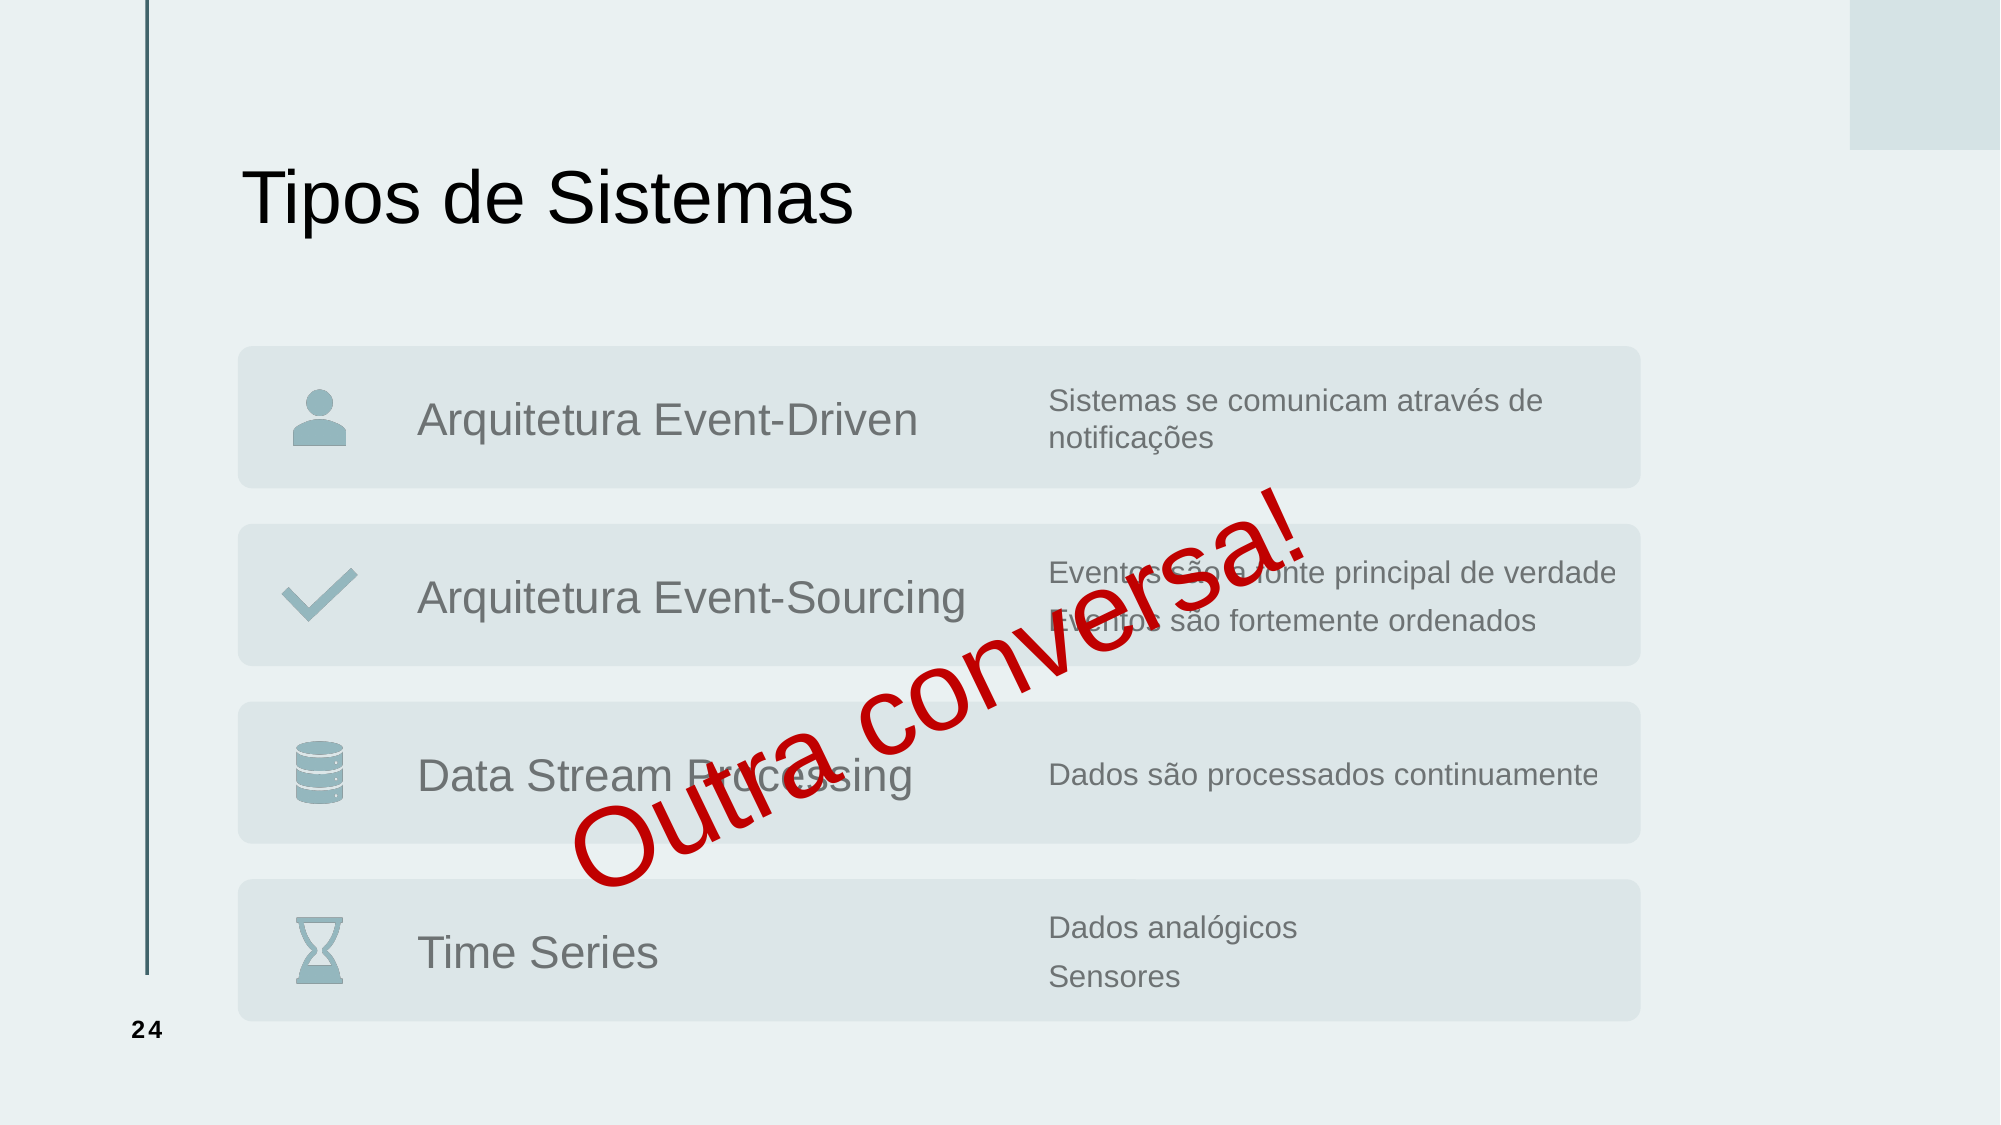

# Tipos de Sistemas
Arquitetura Event-Driven
Sistemas se comunicam através de notificações
Arquitetura Event-Sourcing
Eventos são a fonte principal de verdade
Eventos são fortemente ordenados
Data Stream Processing
Dados são processados continuamente
Time Series
Dados analógicos
Sensores
Outra conversa!
24